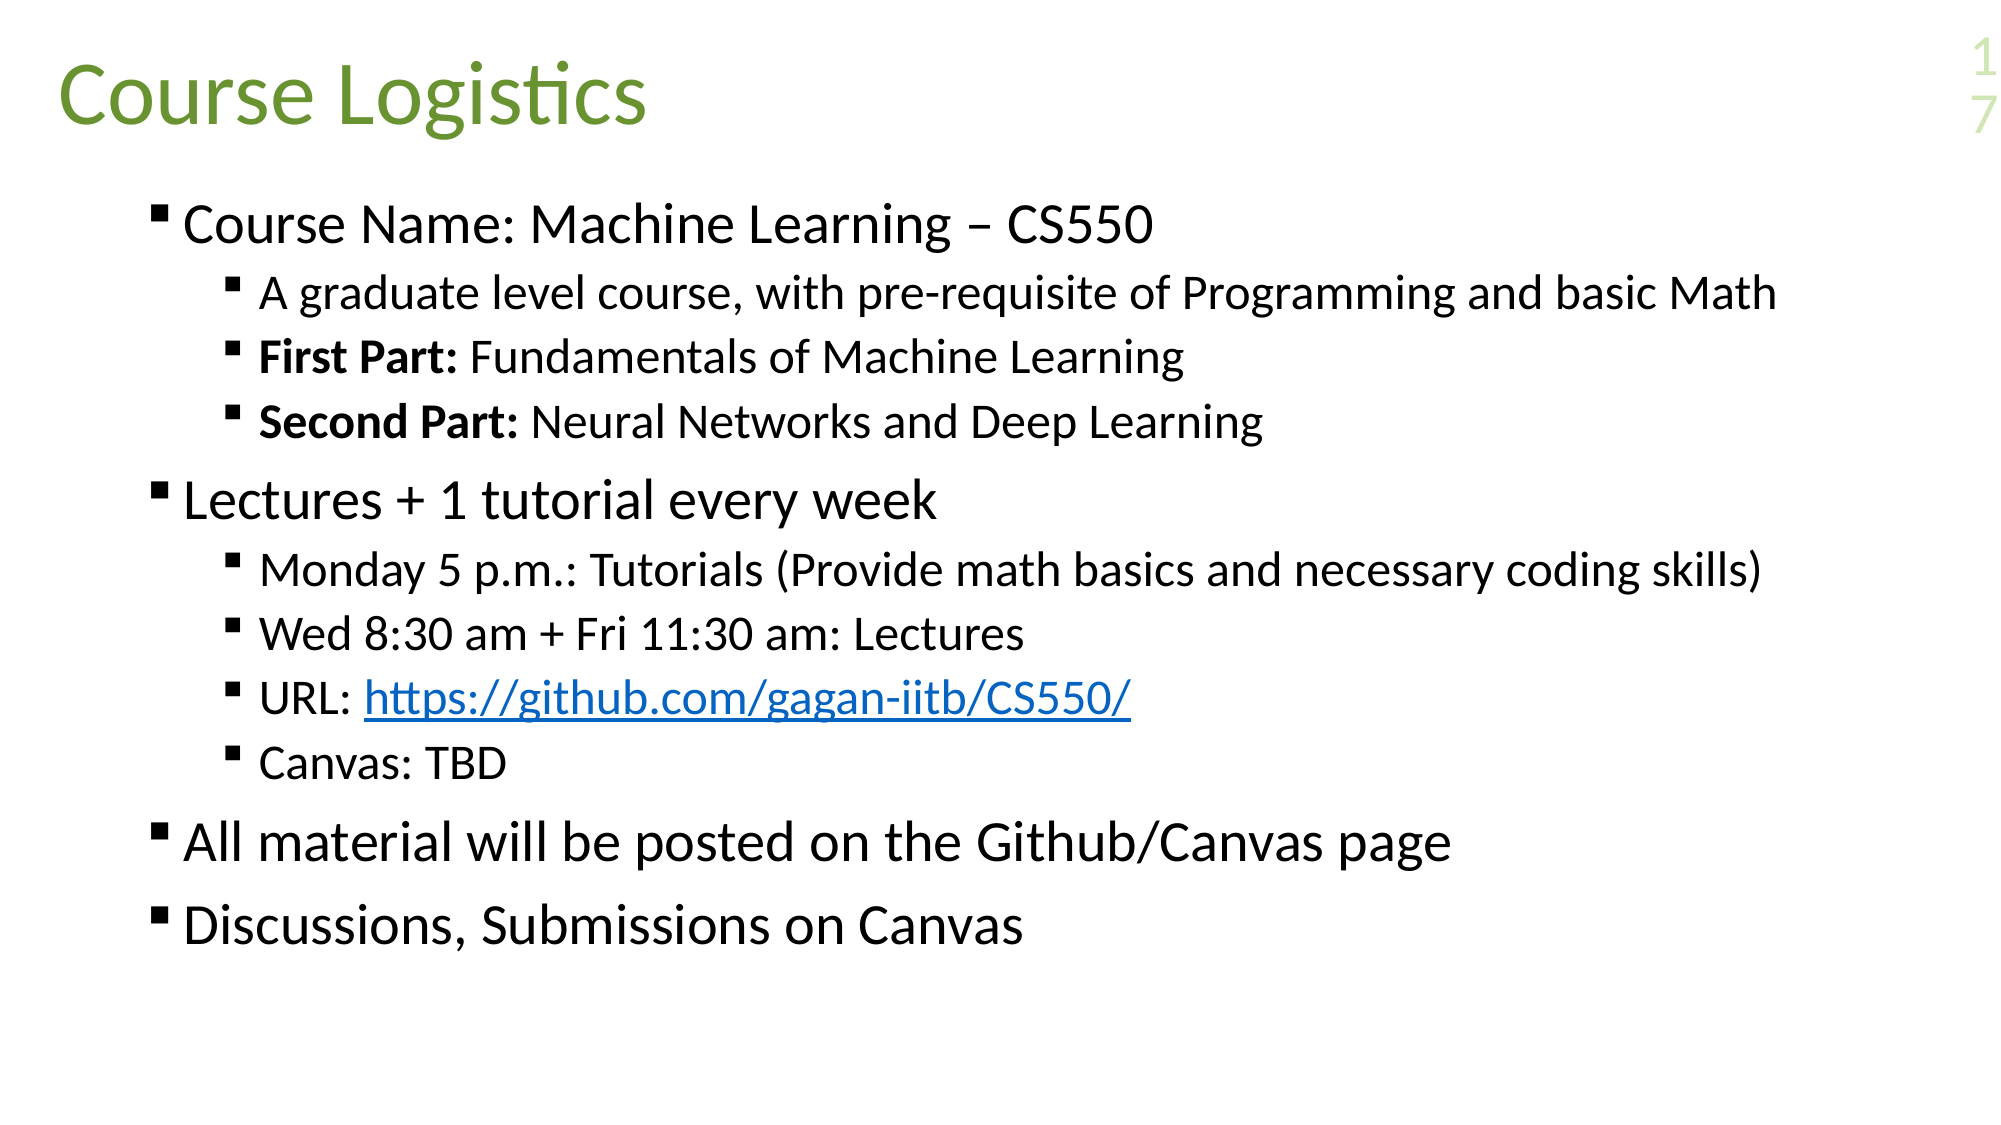

17
# Course Logistics
Course Name: Machine Learning – CS550
A graduate level course, with pre-requisite of Programming and basic Math
First Part: Fundamentals of Machine Learning
Second Part: Neural Networks and Deep Learning
Lectures + 1 tutorial every week
Monday 5 p.m.: Tutorials (Provide math basics and necessary coding skills)
Wed 8:30 am + Fri 11:30 am: Lectures
URL: https://github.com/gagan-iitb/CS550/
Canvas: TBD
All material will be posted on the Github/Canvas page
Discussions, Submissions on Canvas